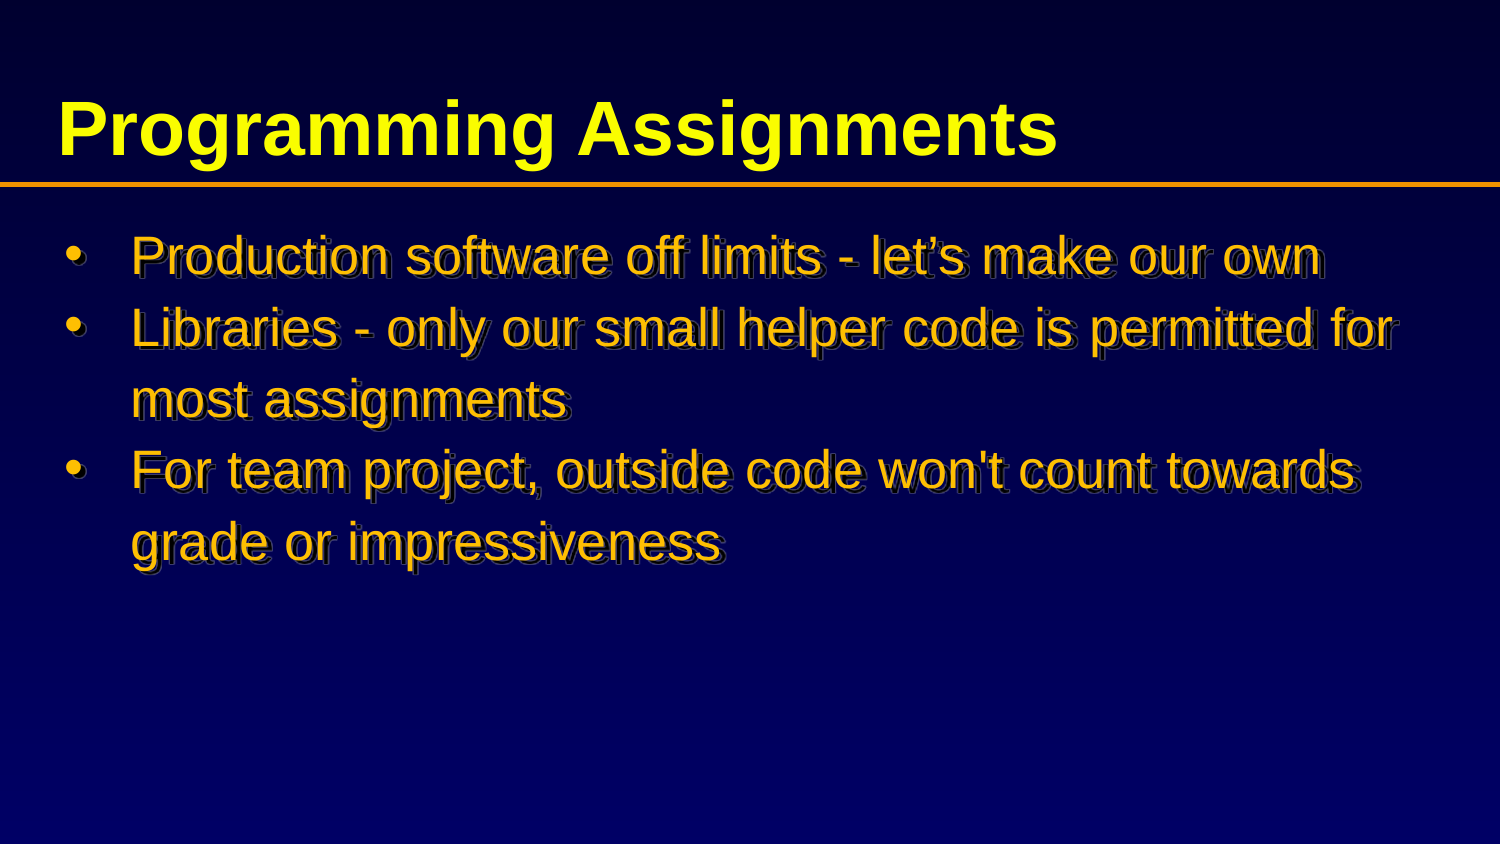

# Programming Assignments
Production software off limits - let’s make our own
Libraries - only our small helper code is permitted for most assignments
For team project, outside code won't count towards grade or impressiveness